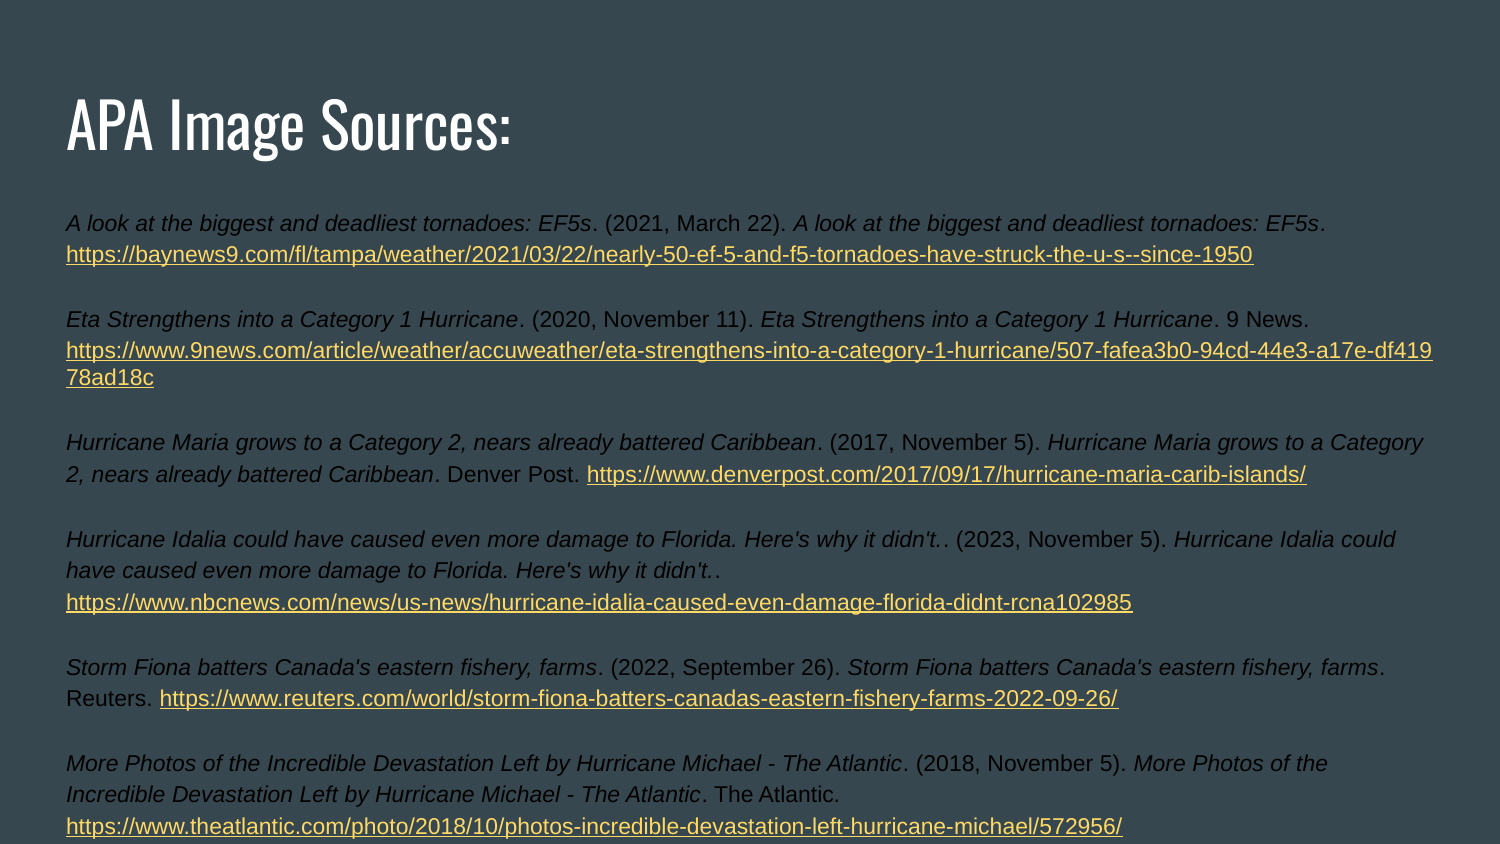

# APA Image Sources:
A look at the biggest and deadliest tornadoes: EF5s. (2021, March 22). A look at the biggest and deadliest tornadoes: EF5s. https://baynews9.com/fl/tampa/weather/2021/03/22/nearly-50-ef-5-and-f5-tornadoes-have-struck-the-u-s--since-1950
Eta Strengthens into a Category 1 Hurricane. (2020, November 11). Eta Strengthens into a Category 1 Hurricane. 9 News. https://www.9news.com/article/weather/accuweather/eta-strengthens-into-a-category-1-hurricane/507-fafea3b0-94cd-44e3-a17e-df41978ad18c
Hurricane Maria grows to a Category 2, nears already battered Caribbean. (2017, November 5). Hurricane Maria grows to a Category 2, nears already battered Caribbean. Denver Post. https://www.denverpost.com/2017/09/17/hurricane-maria-carib-islands/
Hurricane Idalia could have caused even more damage to Florida. Here's why it didn't.. (2023, November 5). Hurricane Idalia could have caused even more damage to Florida. Here's why it didn't.. https://www.nbcnews.com/news/us-news/hurricane-idalia-caused-even-damage-florida-didnt-rcna102985
Storm Fiona batters Canada's eastern fishery, farms. (2022, September 26). Storm Fiona batters Canada's eastern fishery, farms. Reuters. https://www.reuters.com/world/storm-fiona-batters-canadas-eastern-fishery-farms-2022-09-26/
More Photos of the Incredible Devastation Left by Hurricane Michael - The Atlantic. (2018, November 5). More Photos of the Incredible Devastation Left by Hurricane Michael - The Atlantic. The Atlantic. https://www.theatlantic.com/photo/2018/10/photos-incredible-devastation-left-hurricane-michael/572956/